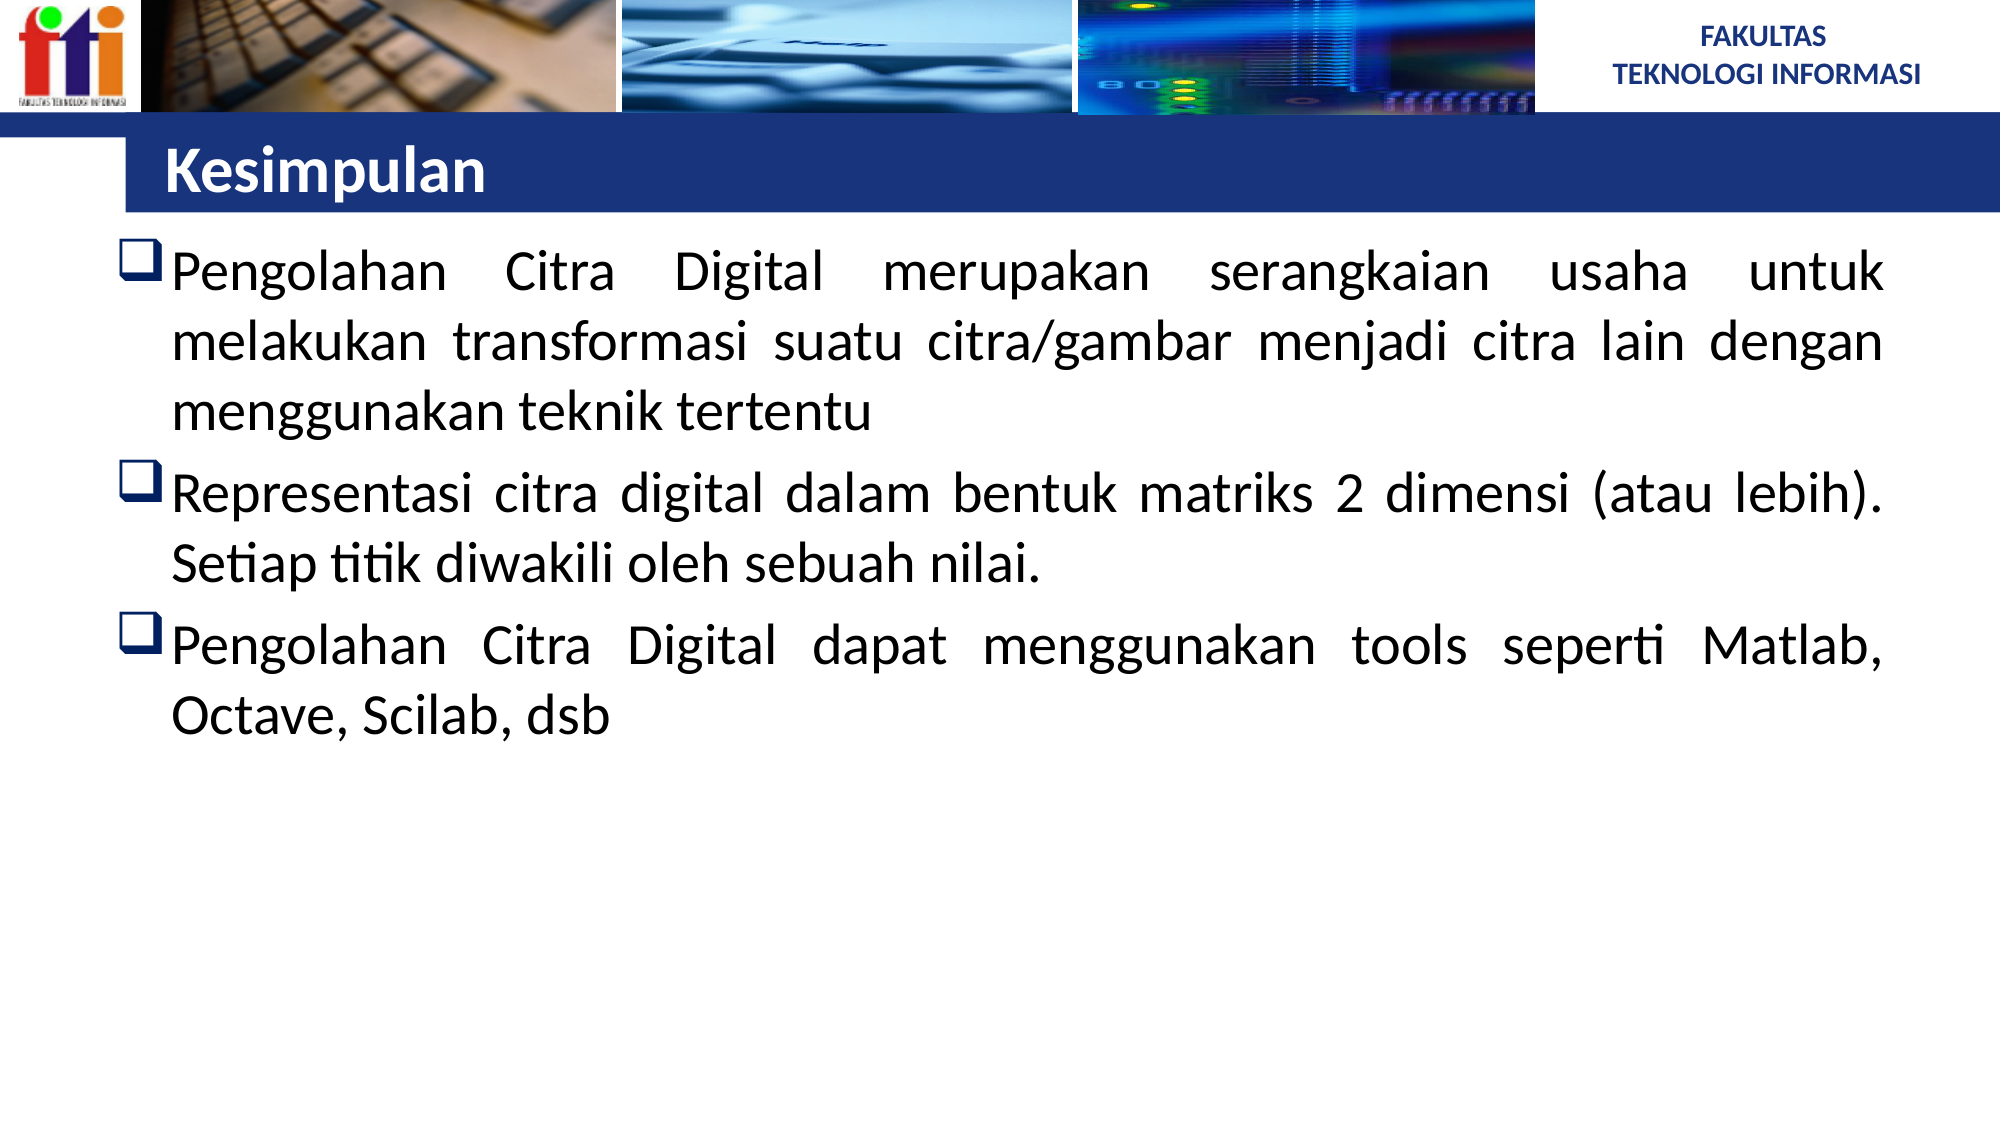

# Kesimpulan
Pengolahan Citra Digital merupakan serangkaian usaha untuk melakukan transformasi suatu citra/gambar menjadi citra lain dengan menggunakan teknik tertentu
Representasi citra digital dalam bentuk matriks 2 dimensi (atau lebih). Setiap titik diwakili oleh sebuah nilai.
Pengolahan Citra Digital dapat menggunakan tools seperti Matlab, Octave, Scilab, dsb